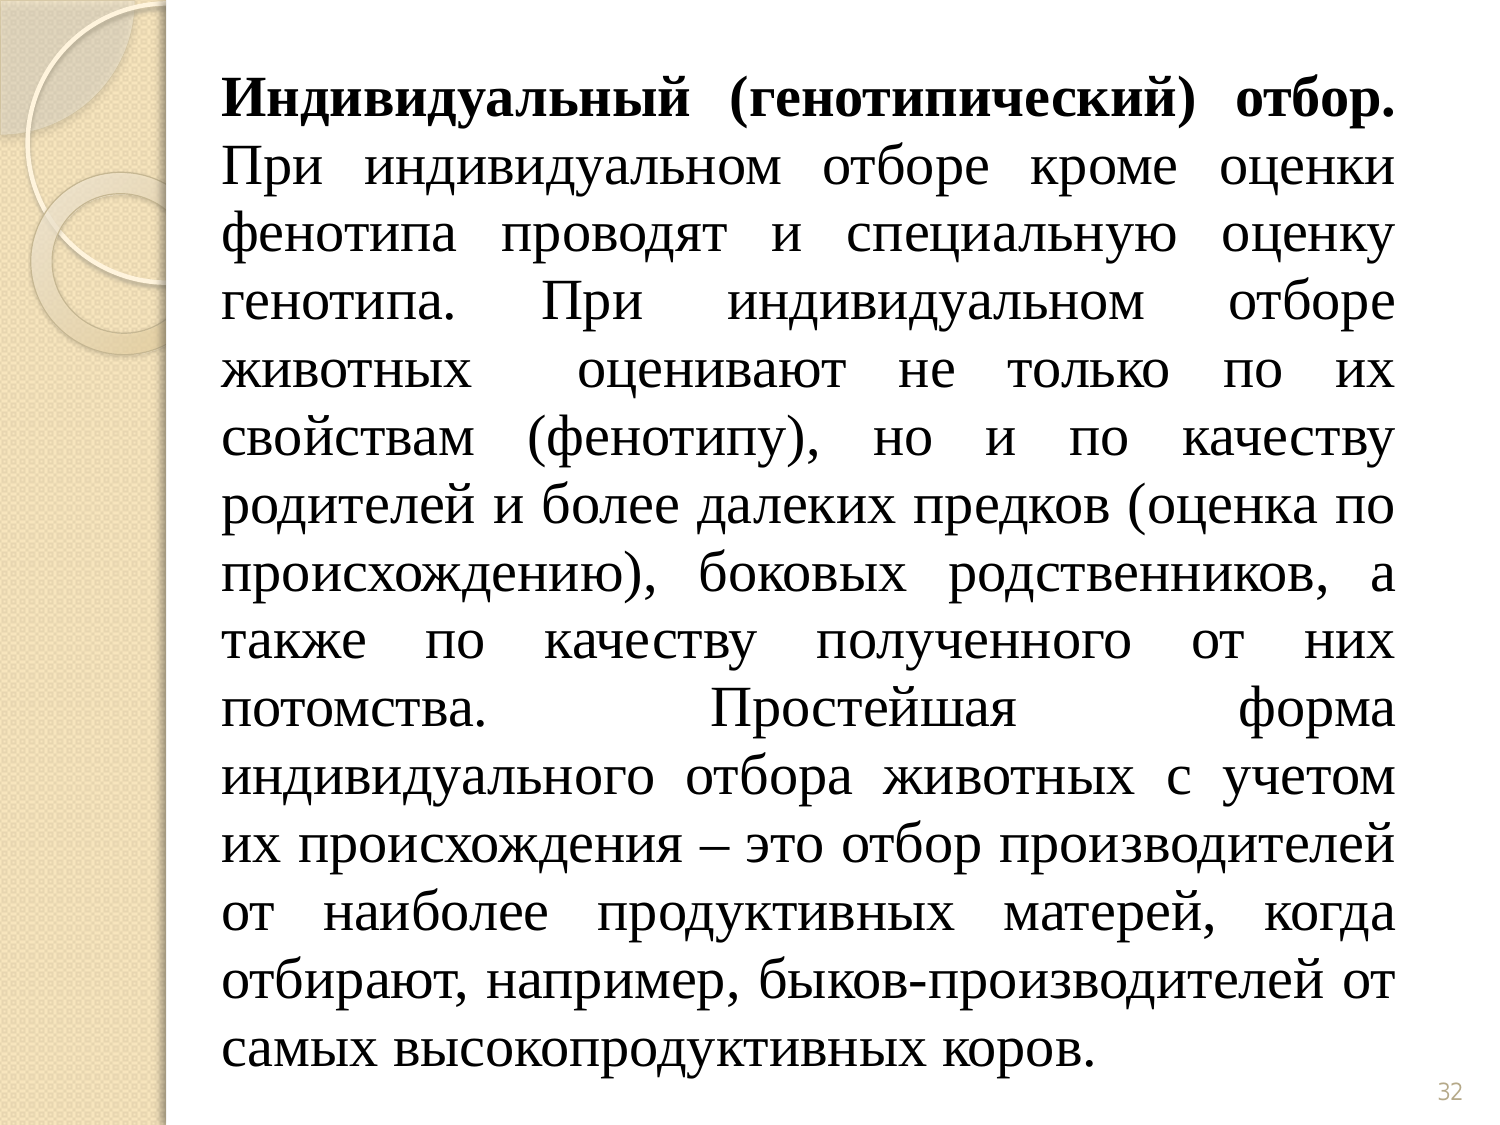

Индивидуальный (генотипический) отбор. При индивидуальном отборе кроме оценки фенотипа проводят и специальную оценку генотипа. При индивидуальном отборе животных  оценивают не только по их свойствам (фенотипу), но и по качеству родителей и более далеких предков (оценка по происхождению), боковых родственников, а также по качеству полученного от них потомства. Простейшая форма индивидуального отбора животных с учетом их происхождения – это отбор производителей от наиболее продуктивных матерей, когда отбирают, например, быков-производителей от самых высокопродуктивных коров.
32